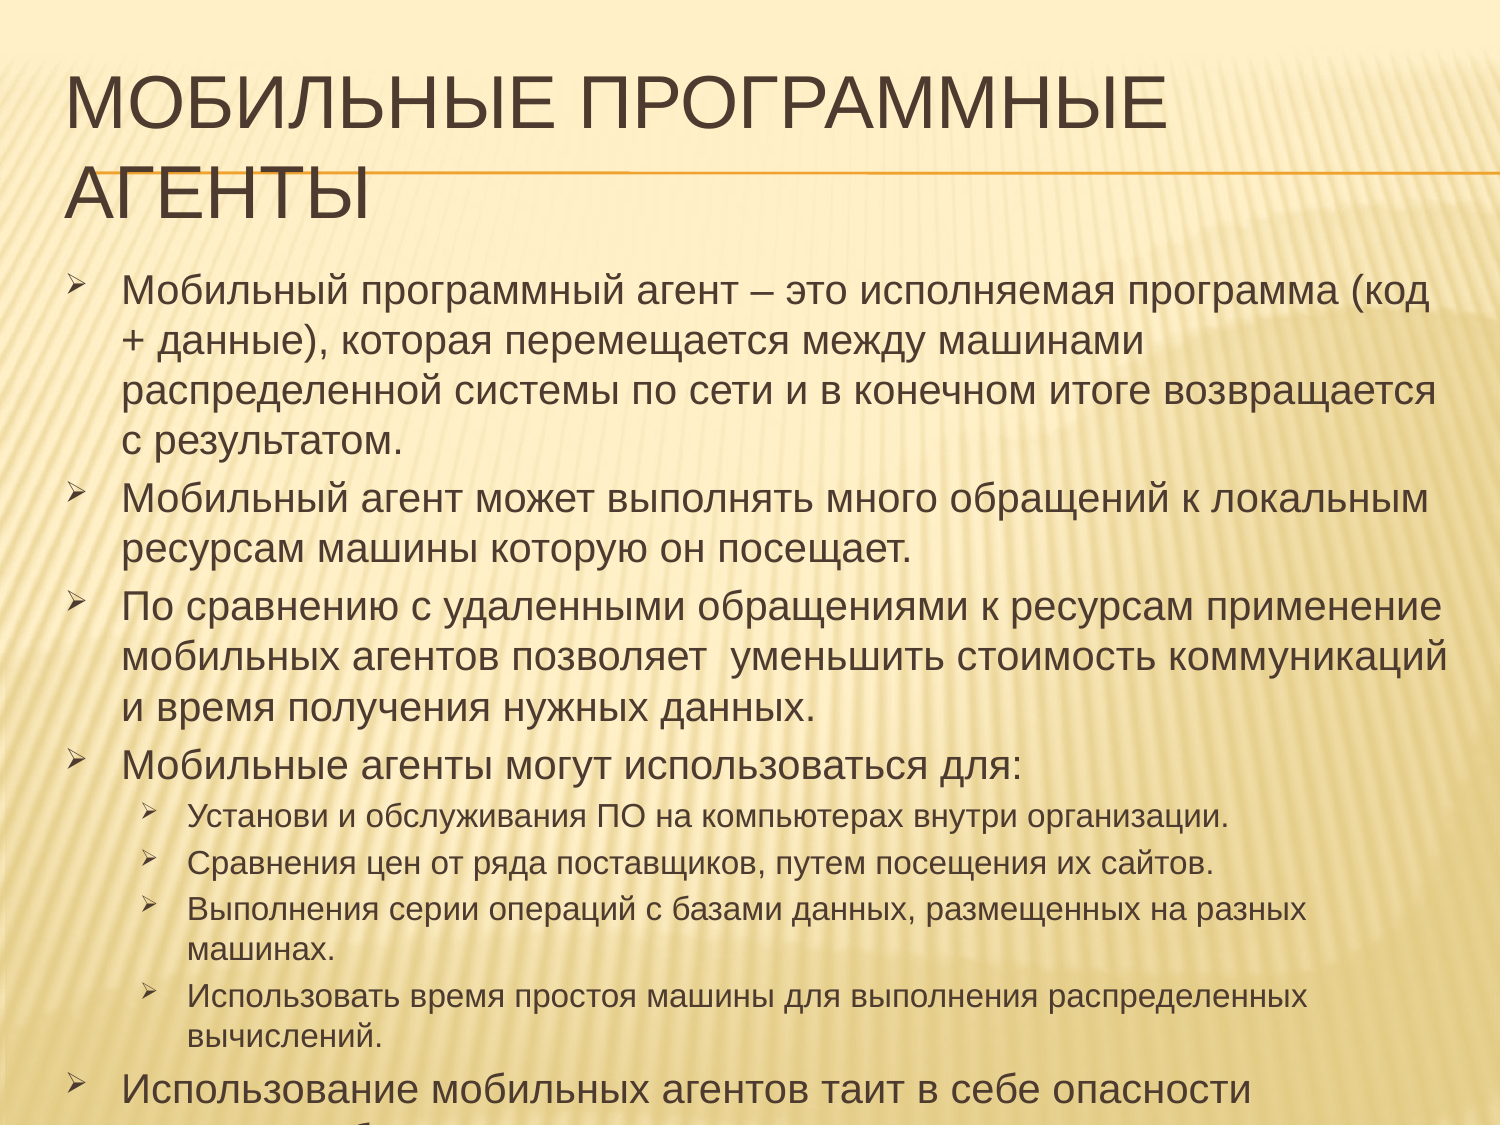

# Мобильные программные агенты
Мобильный программный агент – это исполняемая программа (код + данные), которая перемещается между машинами распределенной системы по сети и в конечном итоге возвращается с результатом.
Мобильный агент может выполнять много обращений к локальным ресурсам машины которую он посещает.
По сравнению с удаленными обращениями к ресурсам применение мобильных агентов позволяет  уменьшить стоимость коммуникаций и время получения нужных данных.
Мобильные агенты могут использоваться для:
Установи и обслуживания ПО на компьютерах внутри организации.
Сравнения цен от ряда поставщиков, путем посещения их сайтов.
Выполнения серии операций с базами данных, размещенных на разных машинах.
Использовать время простоя машины для выполнения распределенных вычислений.
Использование мобильных агентов таит в себе опасности нарушения безопасности ресурсов машин которые они посещают.